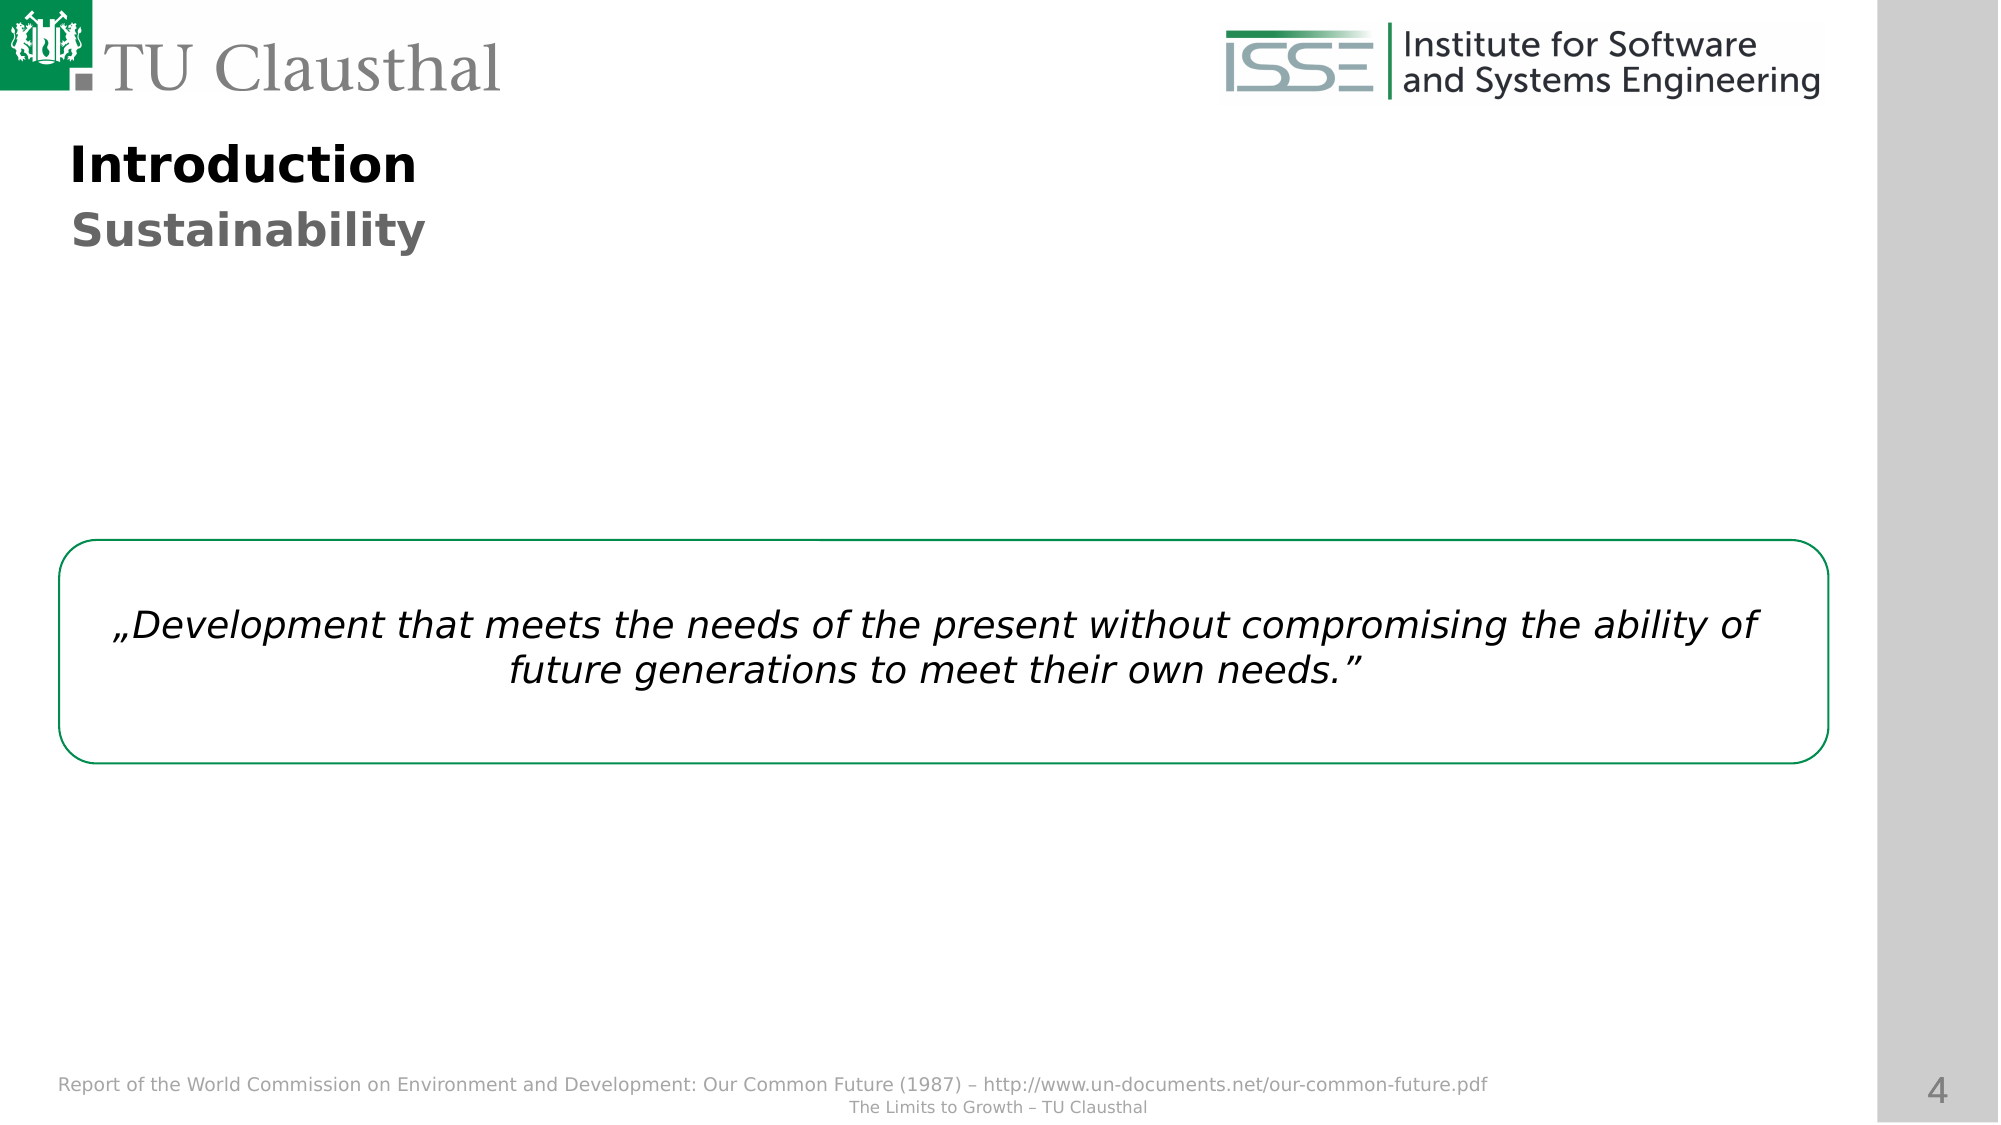

Introduction
Sustainability

„Development that meets the needs of the present without compromising the ability of future generations to meet their own needs.”

Report of the World Commission on Environment and Development: Our Common Future (1987) – http://www.un-documents.net/our-common-future.pdf